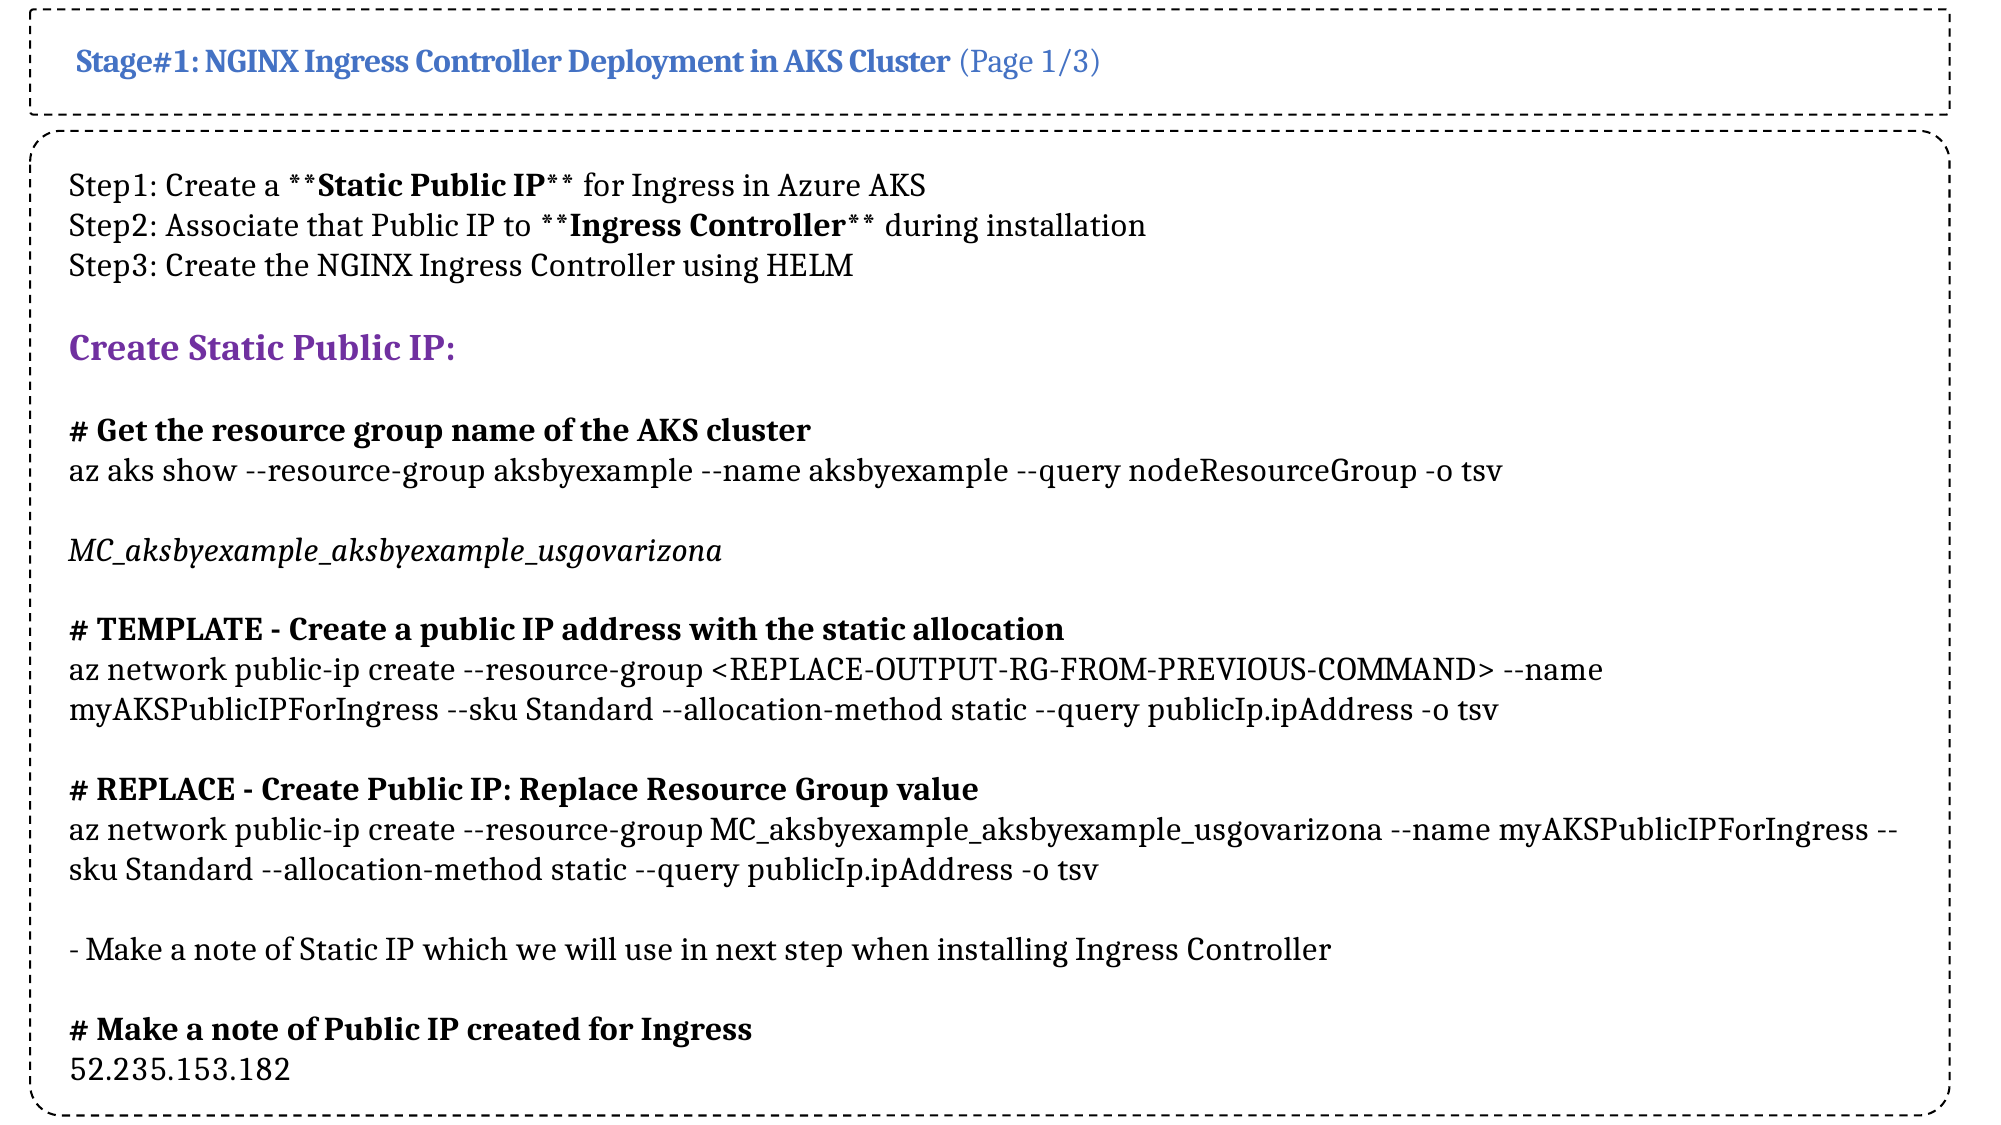

Stage#1: NGINX Ingress Controller Deployment in AKS Cluster (Page 1/3)
Step1: Create a **Static Public IP** for Ingress in Azure AKS
Step2: Associate that Public IP to **Ingress Controller** during installation
Step3: Create the NGINX Ingress Controller using HELM

Create Static Public IP:

# Get the resource group name of the AKS cluster
az aks show --resource-group aksbyexample --name aksbyexample --query nodeResourceGroup -o tsv
MC_aksbyexample_aksbyexample_usgovarizona
# TEMPLATE - Create a public IP address with the static allocation
az network public-ip create --resource-group <REPLACE-OUTPUT-RG-FROM-PREVIOUS-COMMAND> --name myAKSPublicIPForIngress --sku Standard --allocation-method static --query publicIp.ipAddress -o tsv
# REPLACE - Create Public IP: Replace Resource Group value
az network public-ip create --resource-group MC_aksbyexample_aksbyexample_usgovarizona --name myAKSPublicIPForIngress --sku Standard --allocation-method static --query publicIp.ipAddress -o tsv
- Make a note of Static IP which we will use in next step when installing Ingress Controller
# Make a note of Public IP created for Ingress
52.235.153.182